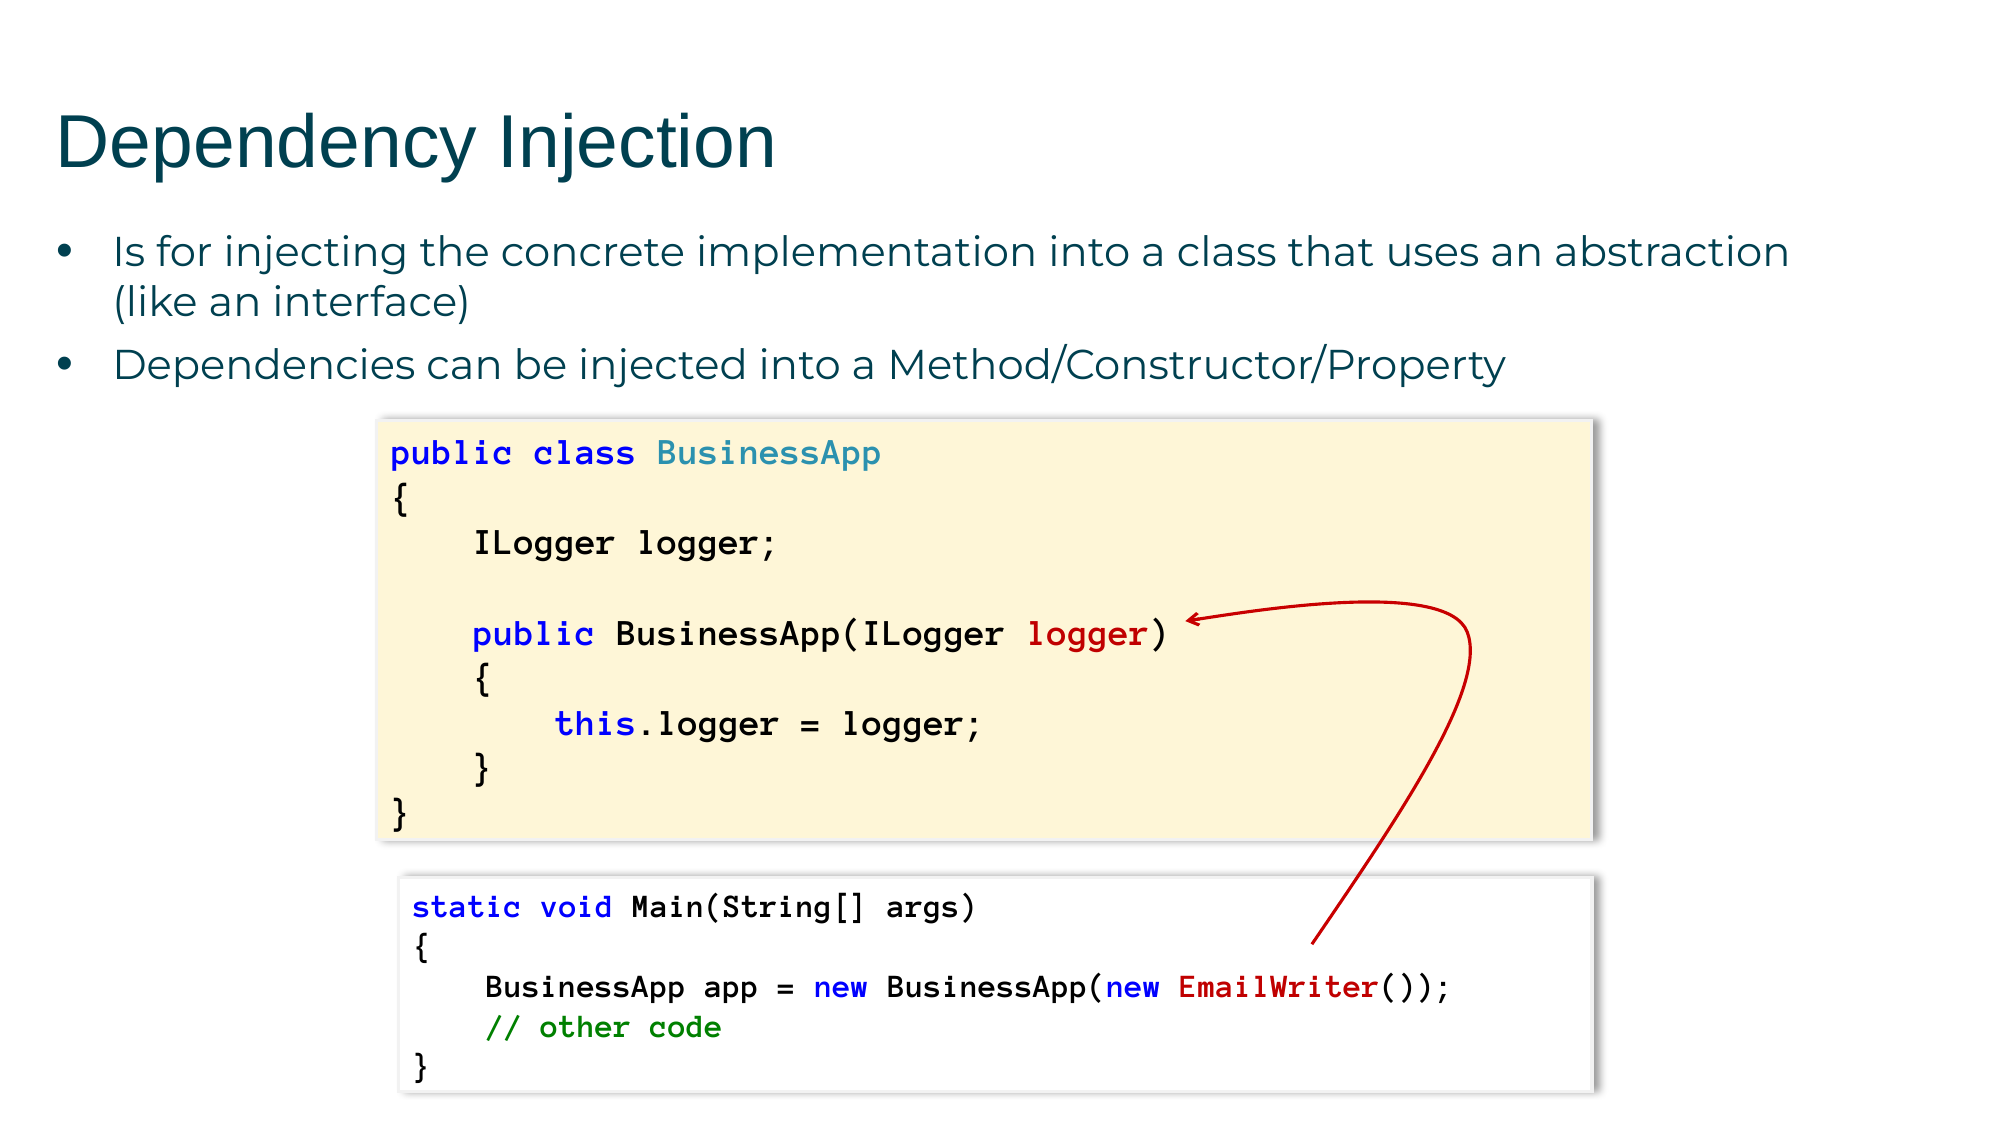

# Dependency Injection
Is for injecting the concrete implementation into a class that uses an abstraction
(like an interface)
Dependencies can be injected into a Method/Constructor/Property
public class BusinessApp
{
    ILogger logger;

    public BusinessApp(ILogger logger)
    {
        this.logger = logger;
    }
}

static void Main(String[] args)
{
    BusinessApp app = new BusinessApp(new EmailWriter());
    // other code
}